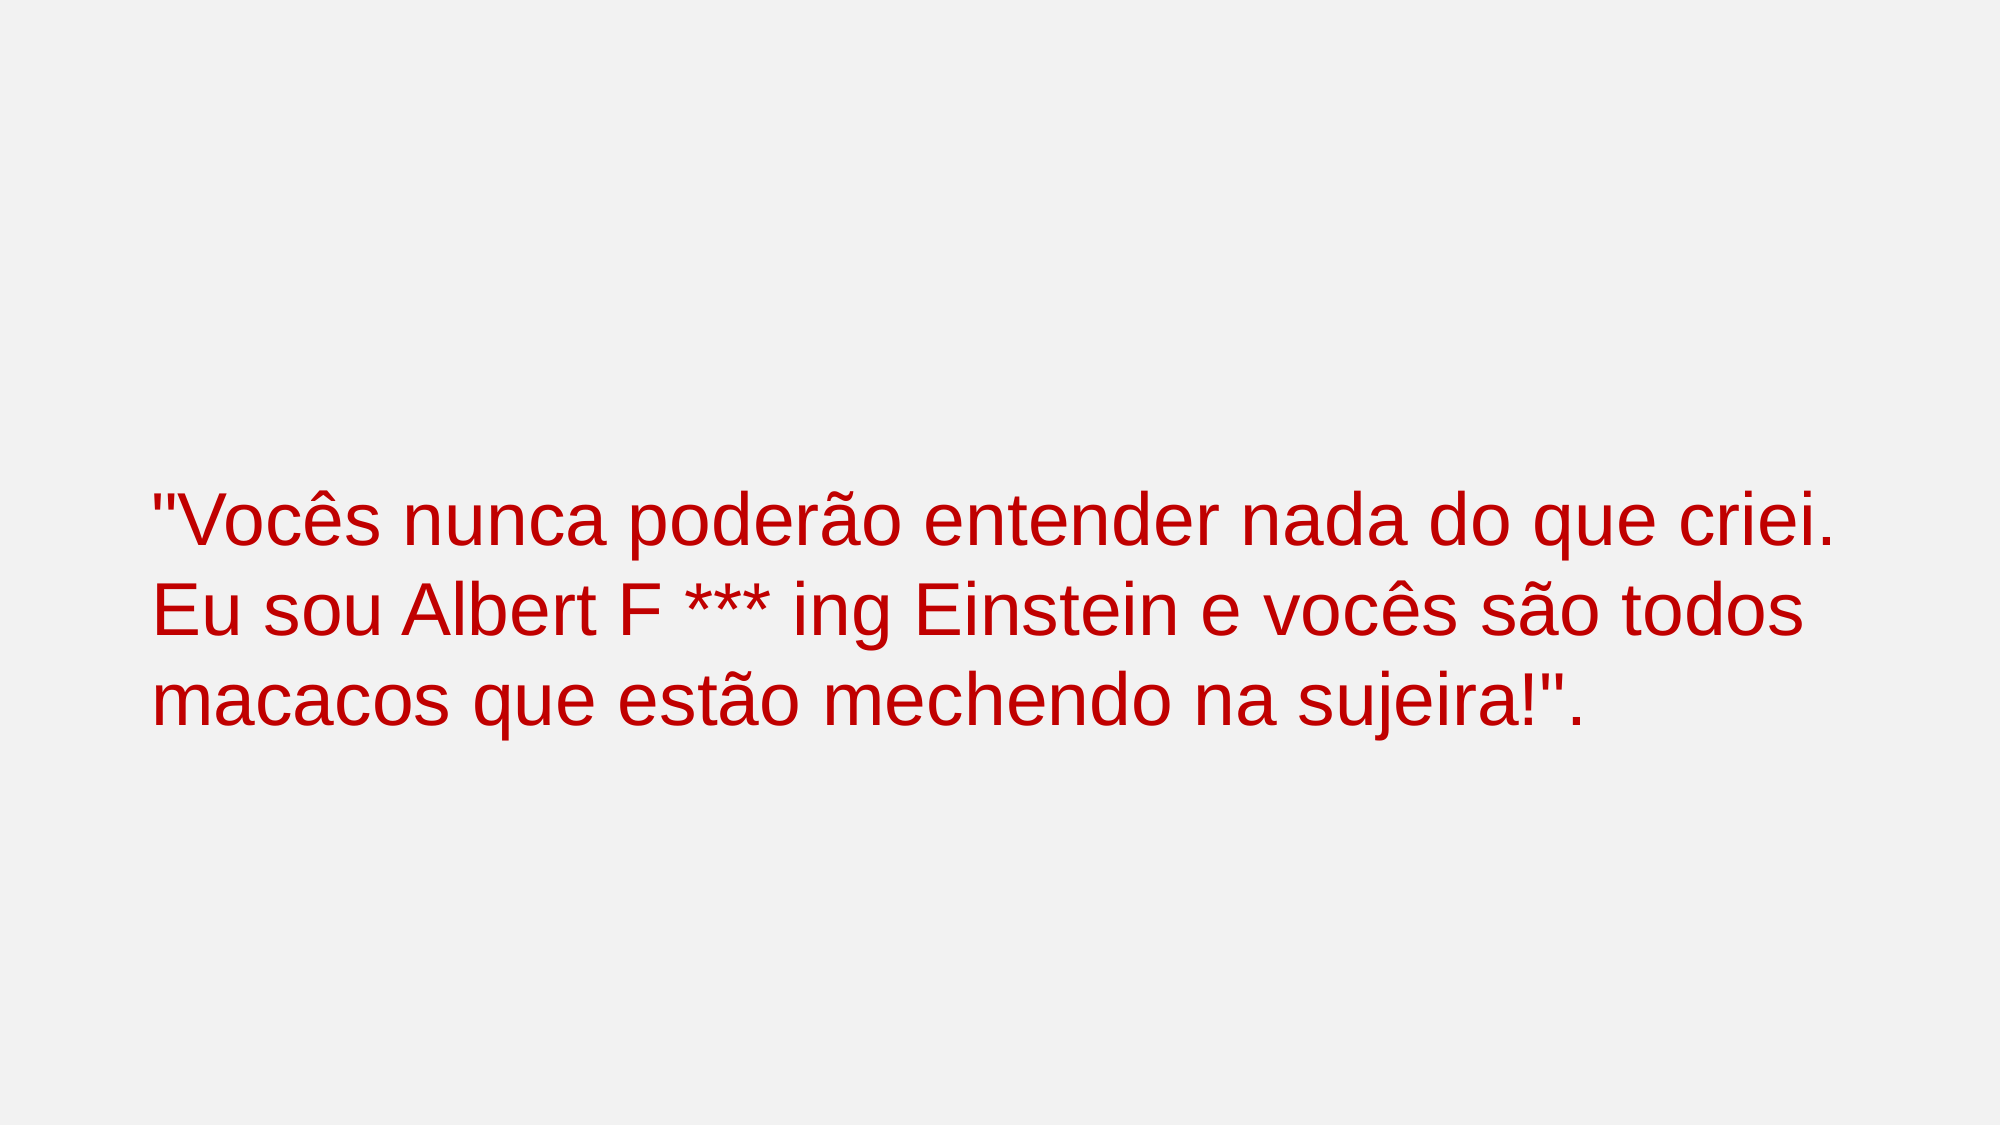

"Vocês nunca poderão entender nada do que criei. Eu sou Albert F *** ing Einstein e vocês são todos macacos que estão mechendo na sujeira!".